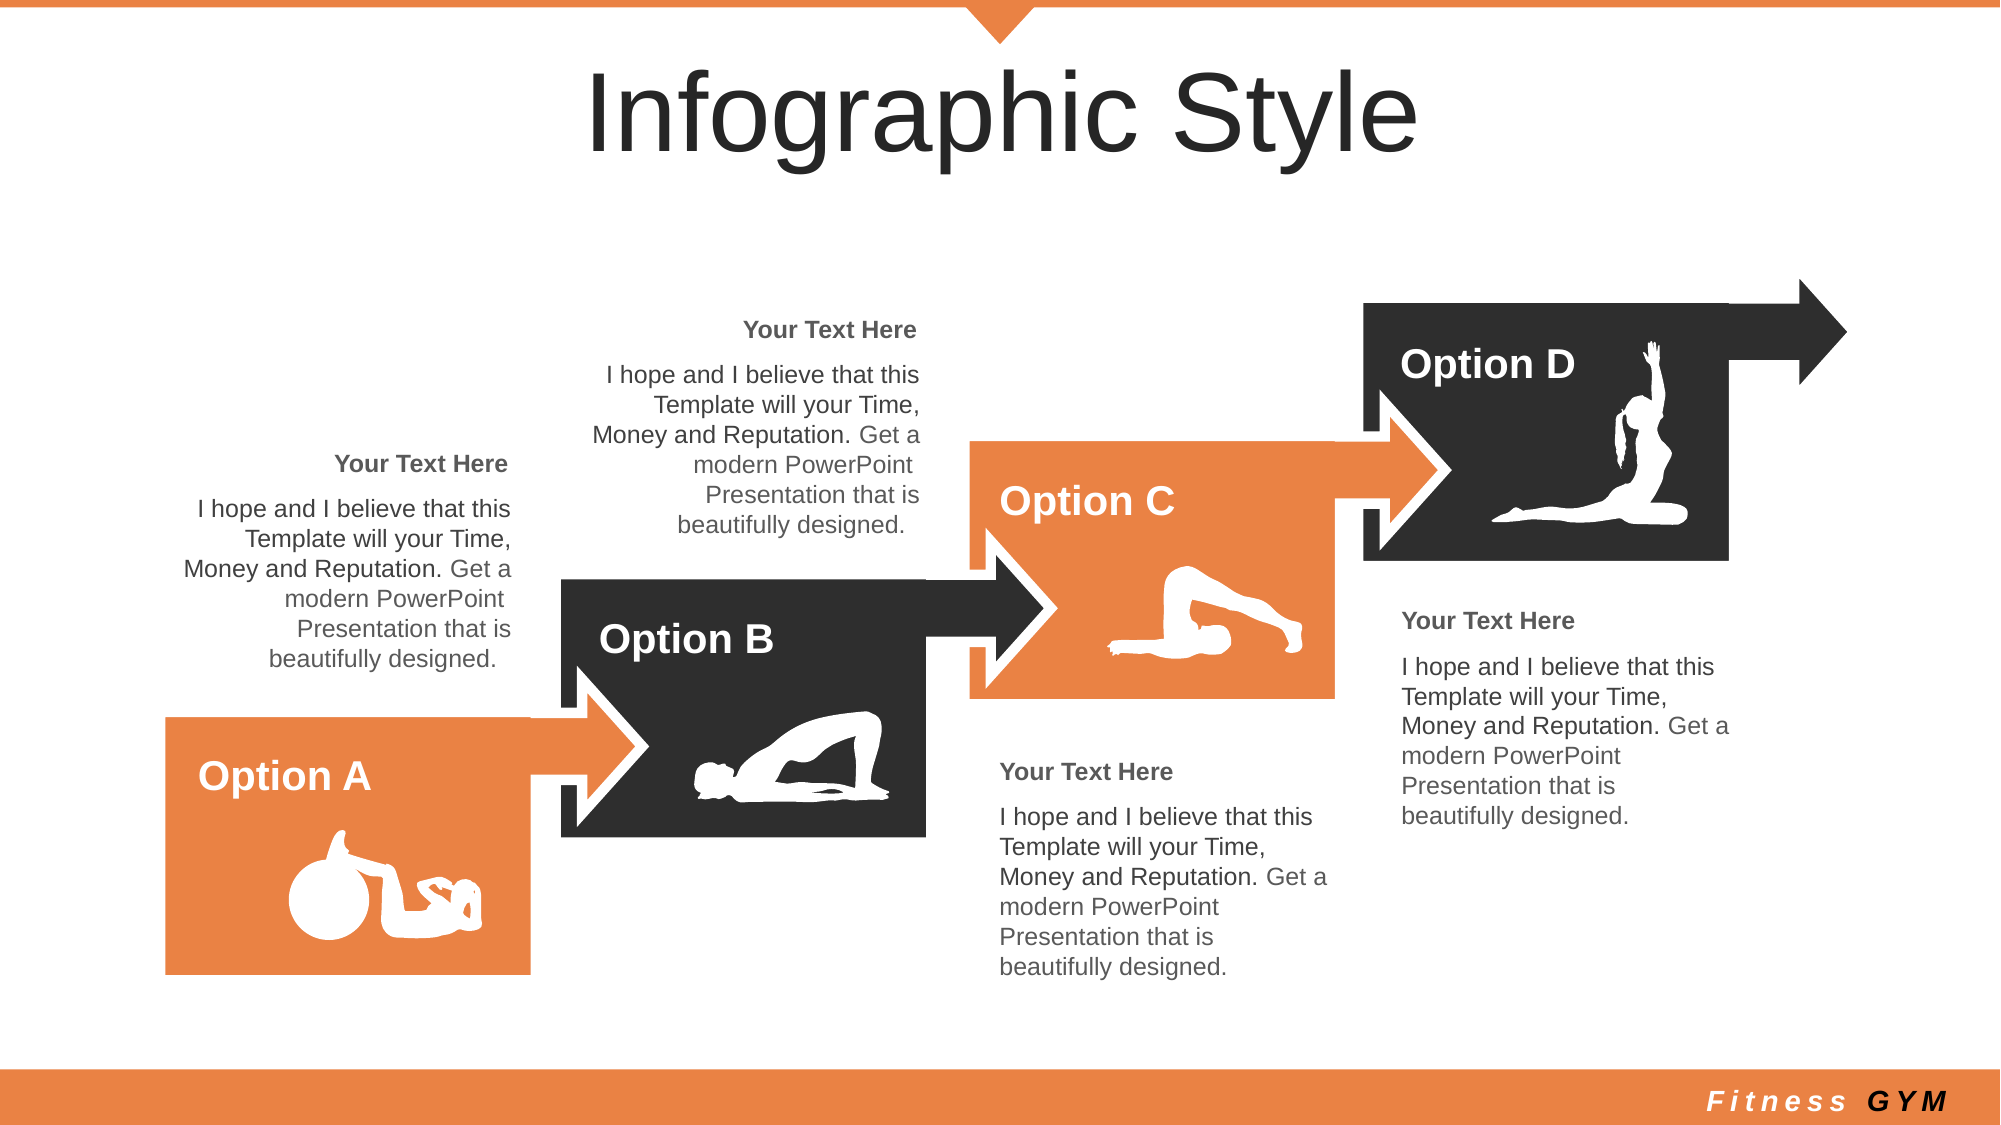

Infographic Style

Your Text Here
I hope and I believe that this Template will your Time, Money and Reputation. Get a modern PowerPoint  Presentation that is beautifully designed.
Option D

Your Text Here
I hope and I believe that this Template will your Time, Money and Reputation. Get a modern PowerPoint  Presentation that is beautifully designed.
Option C

Your Text Here
I hope and I believe that this Template will your Time, Money and Reputation. Get a modern PowerPoint  Presentation that is beautifully designed.
Option B

Option A
Your Text Here
I hope and I believe that this Template will your Time, Money and Reputation. Get a modern PowerPoint  Presentation that is beautifully designed.